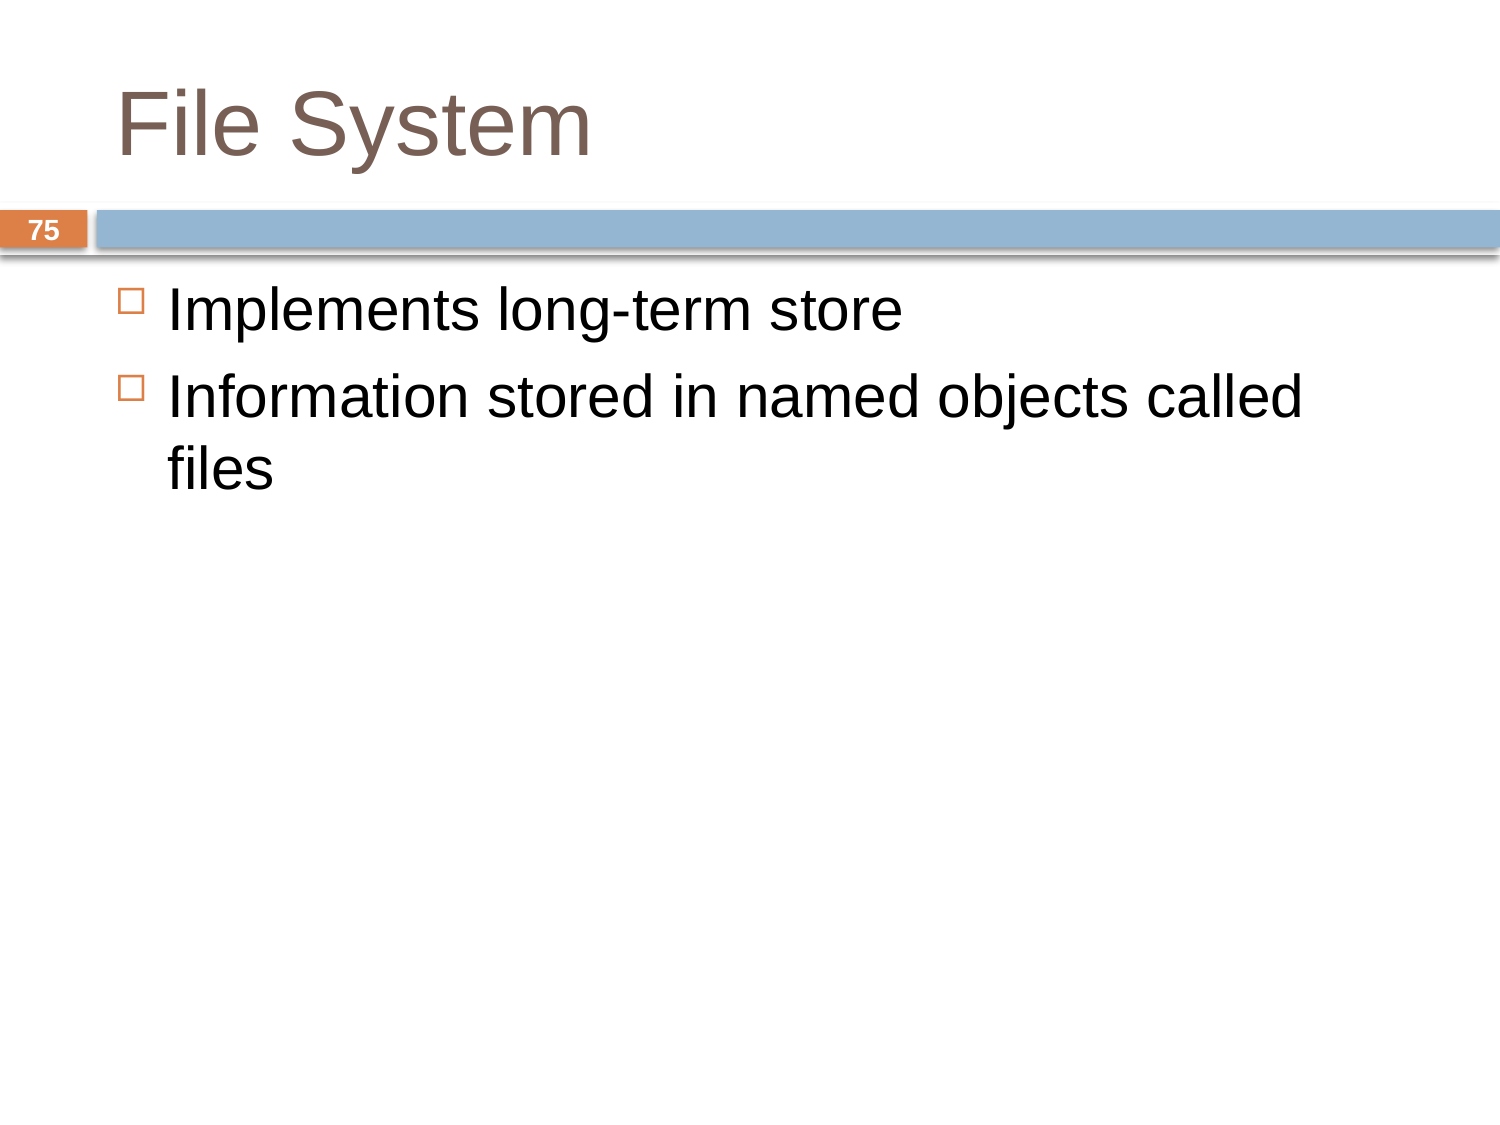

# File System
75
Implements long-term store
Information stored in named objects called files